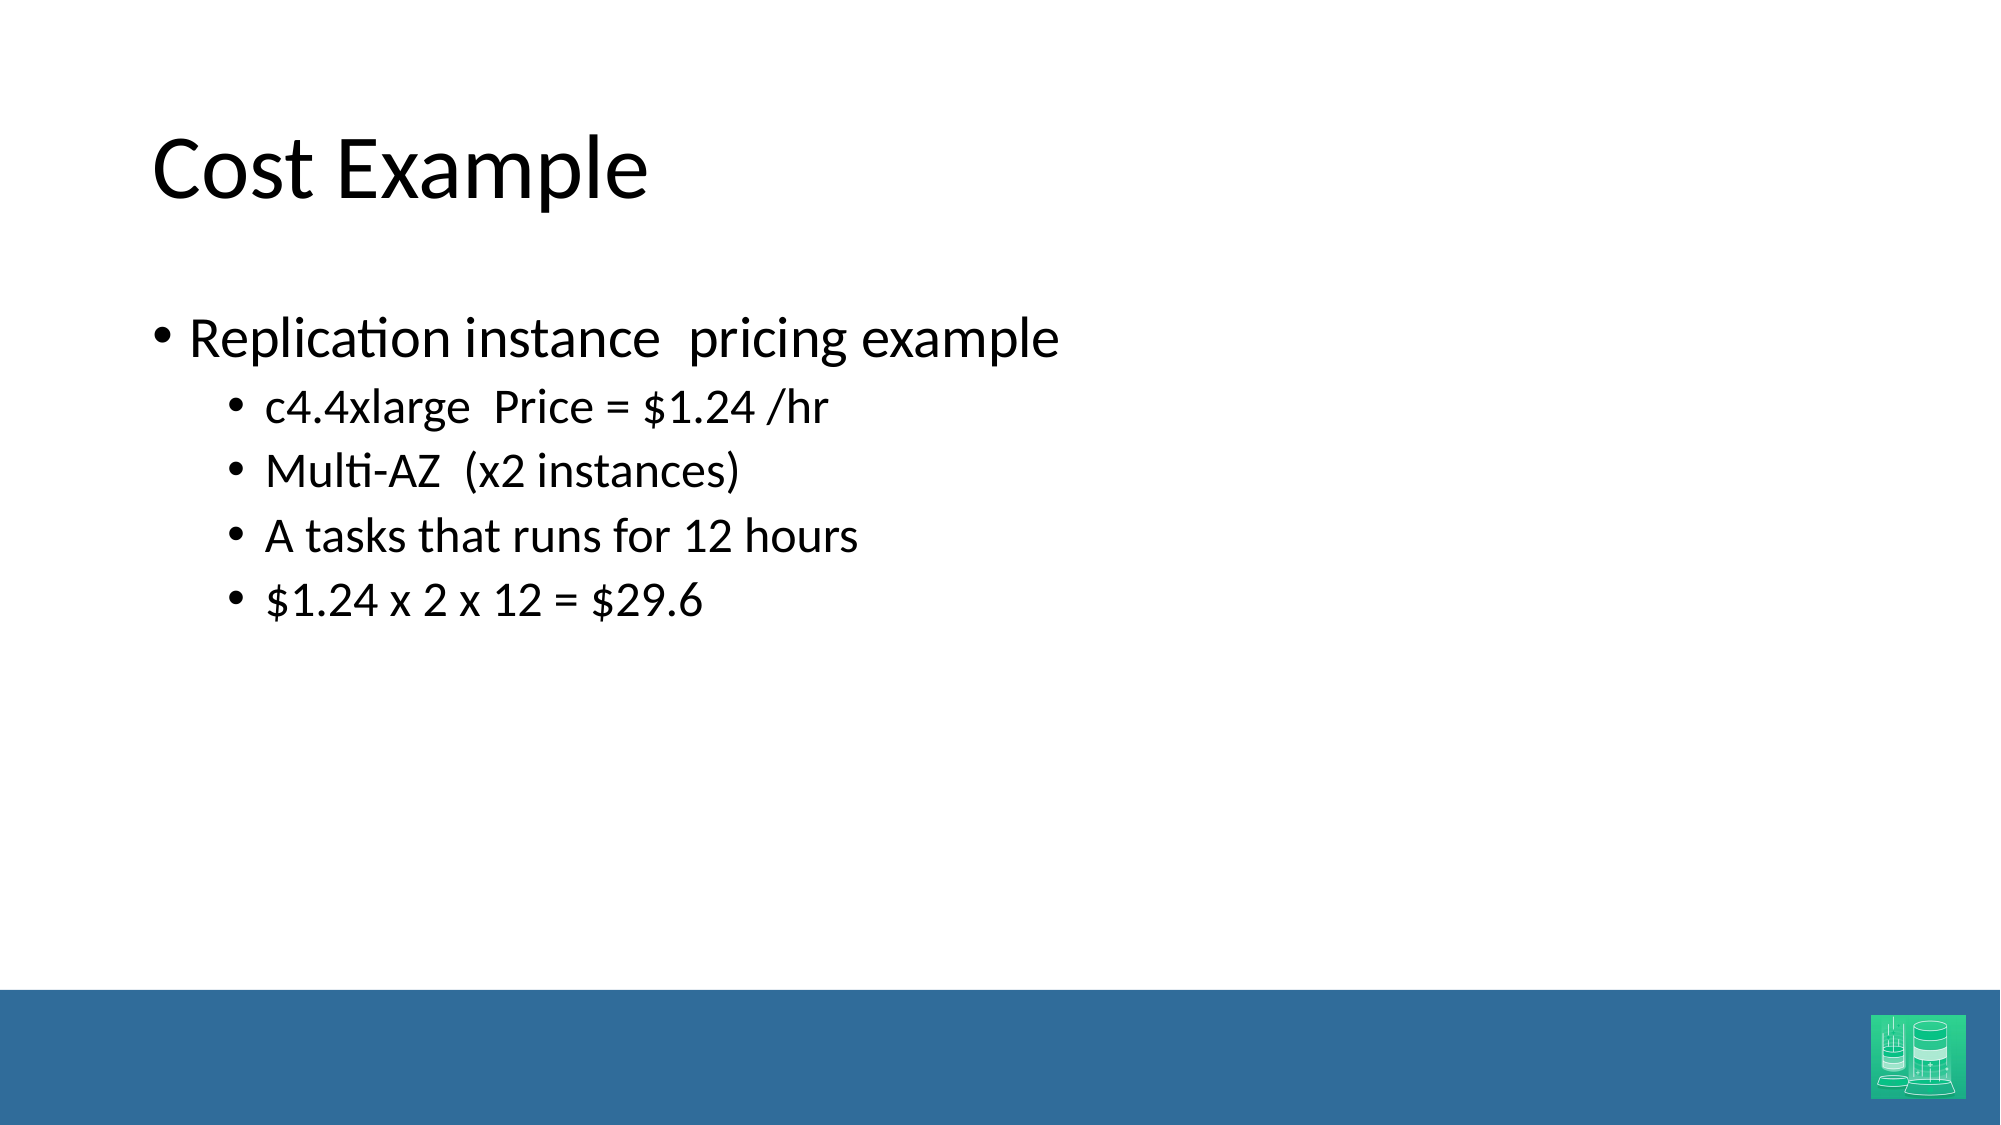

# Cost Example
Replication instance  pricing example
c4.4xlarge  Price = $1.24 /hr
Multi-AZ  (x2 instances)
A tasks that runs for 12 hours
$1.24 x 2 x 12 = $29.6